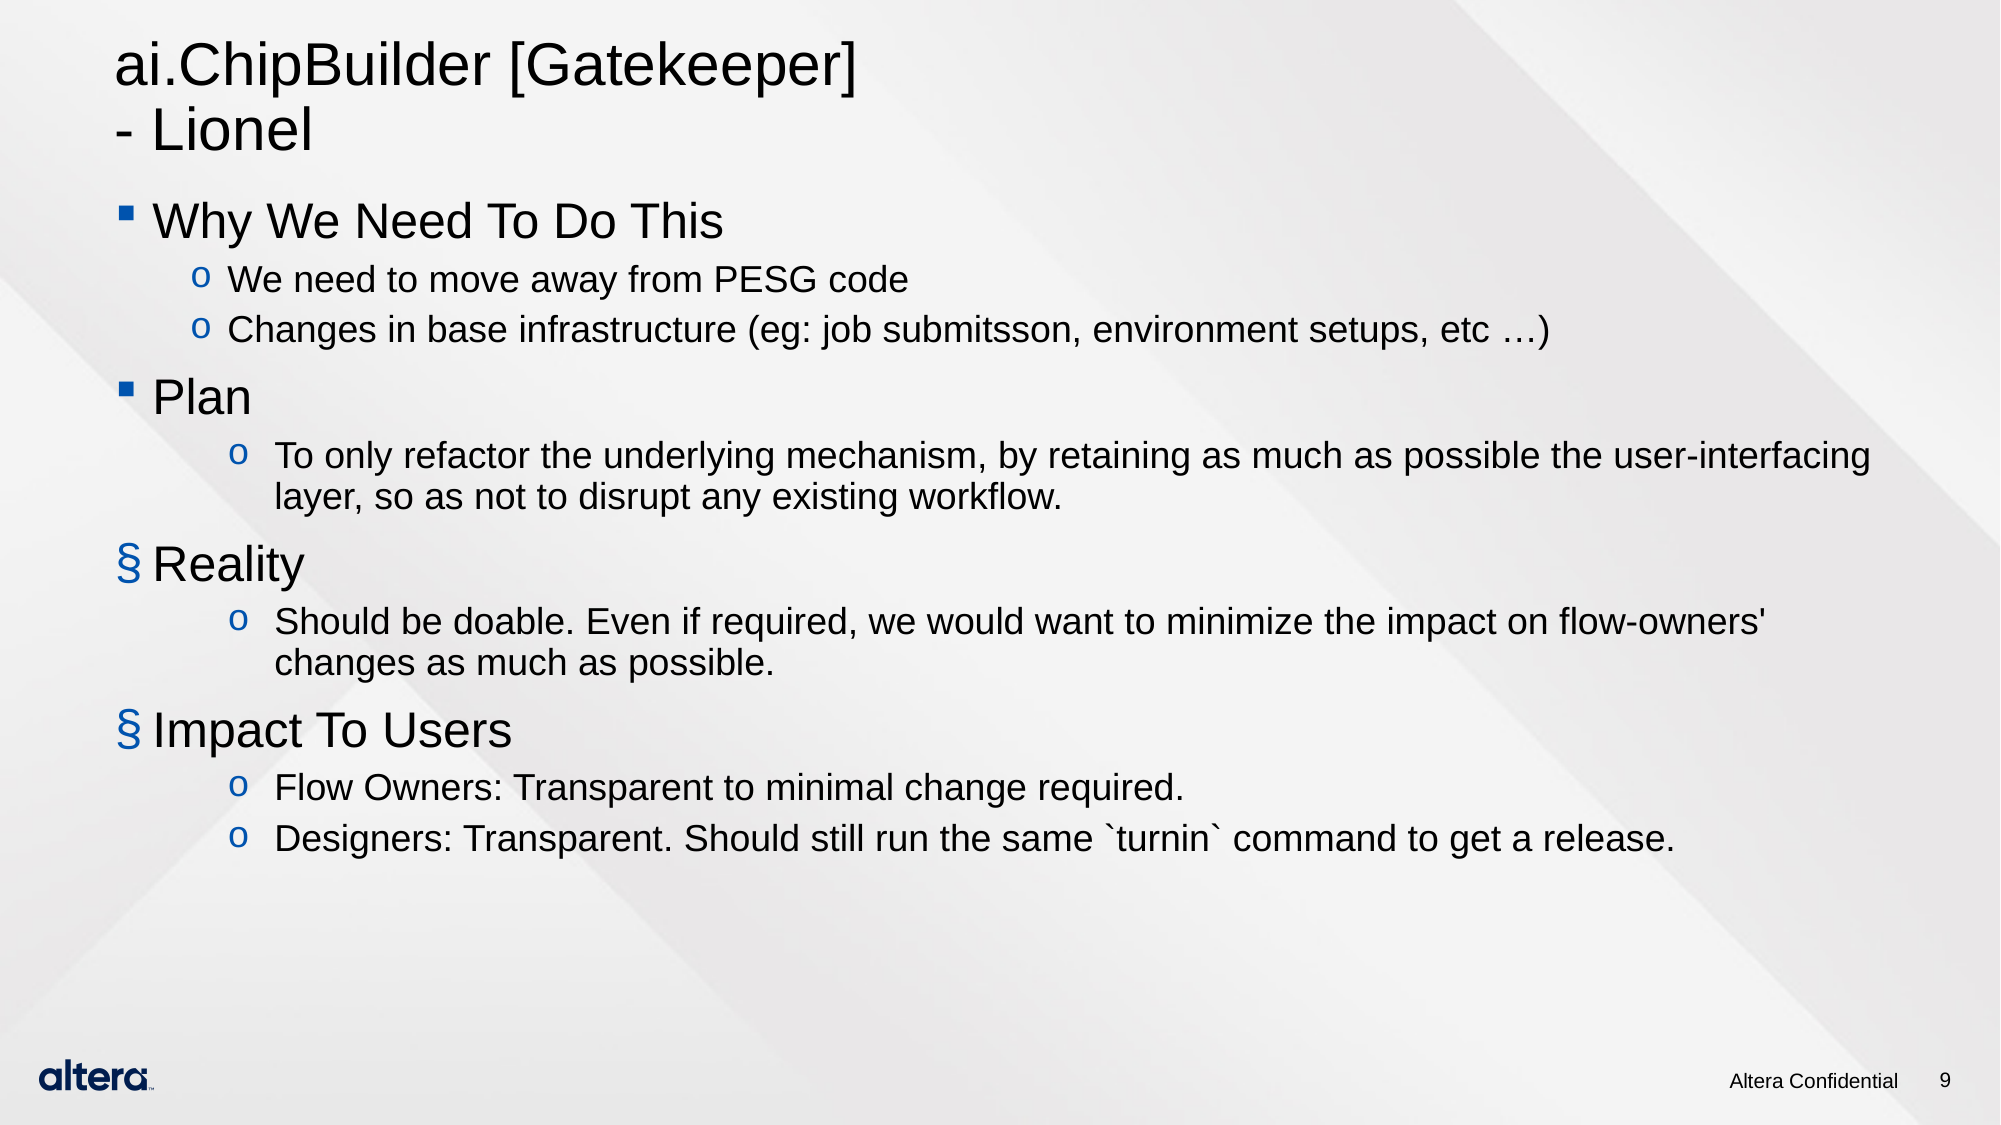

# ai.ChipBuilder [Gatekeeper] - Lionel
Why We Need To Do This
We need to move away from PESG code
Changes in base infrastructure (eg: job submitsson, environment setups, etc …)
Plan
To only refactor the underlying mechanism, by retaining as much as possible the user-interfacing layer, so as not to disrupt any existing workflow.
Reality
Should be doable. Even if required, we would want to minimize the impact on flow-owners' changes as much as possible.
Impact To Users
Flow Owners: Transparent to minimal change required.
Designers: Transparent. Should still run the same `turnin` command to get a release.